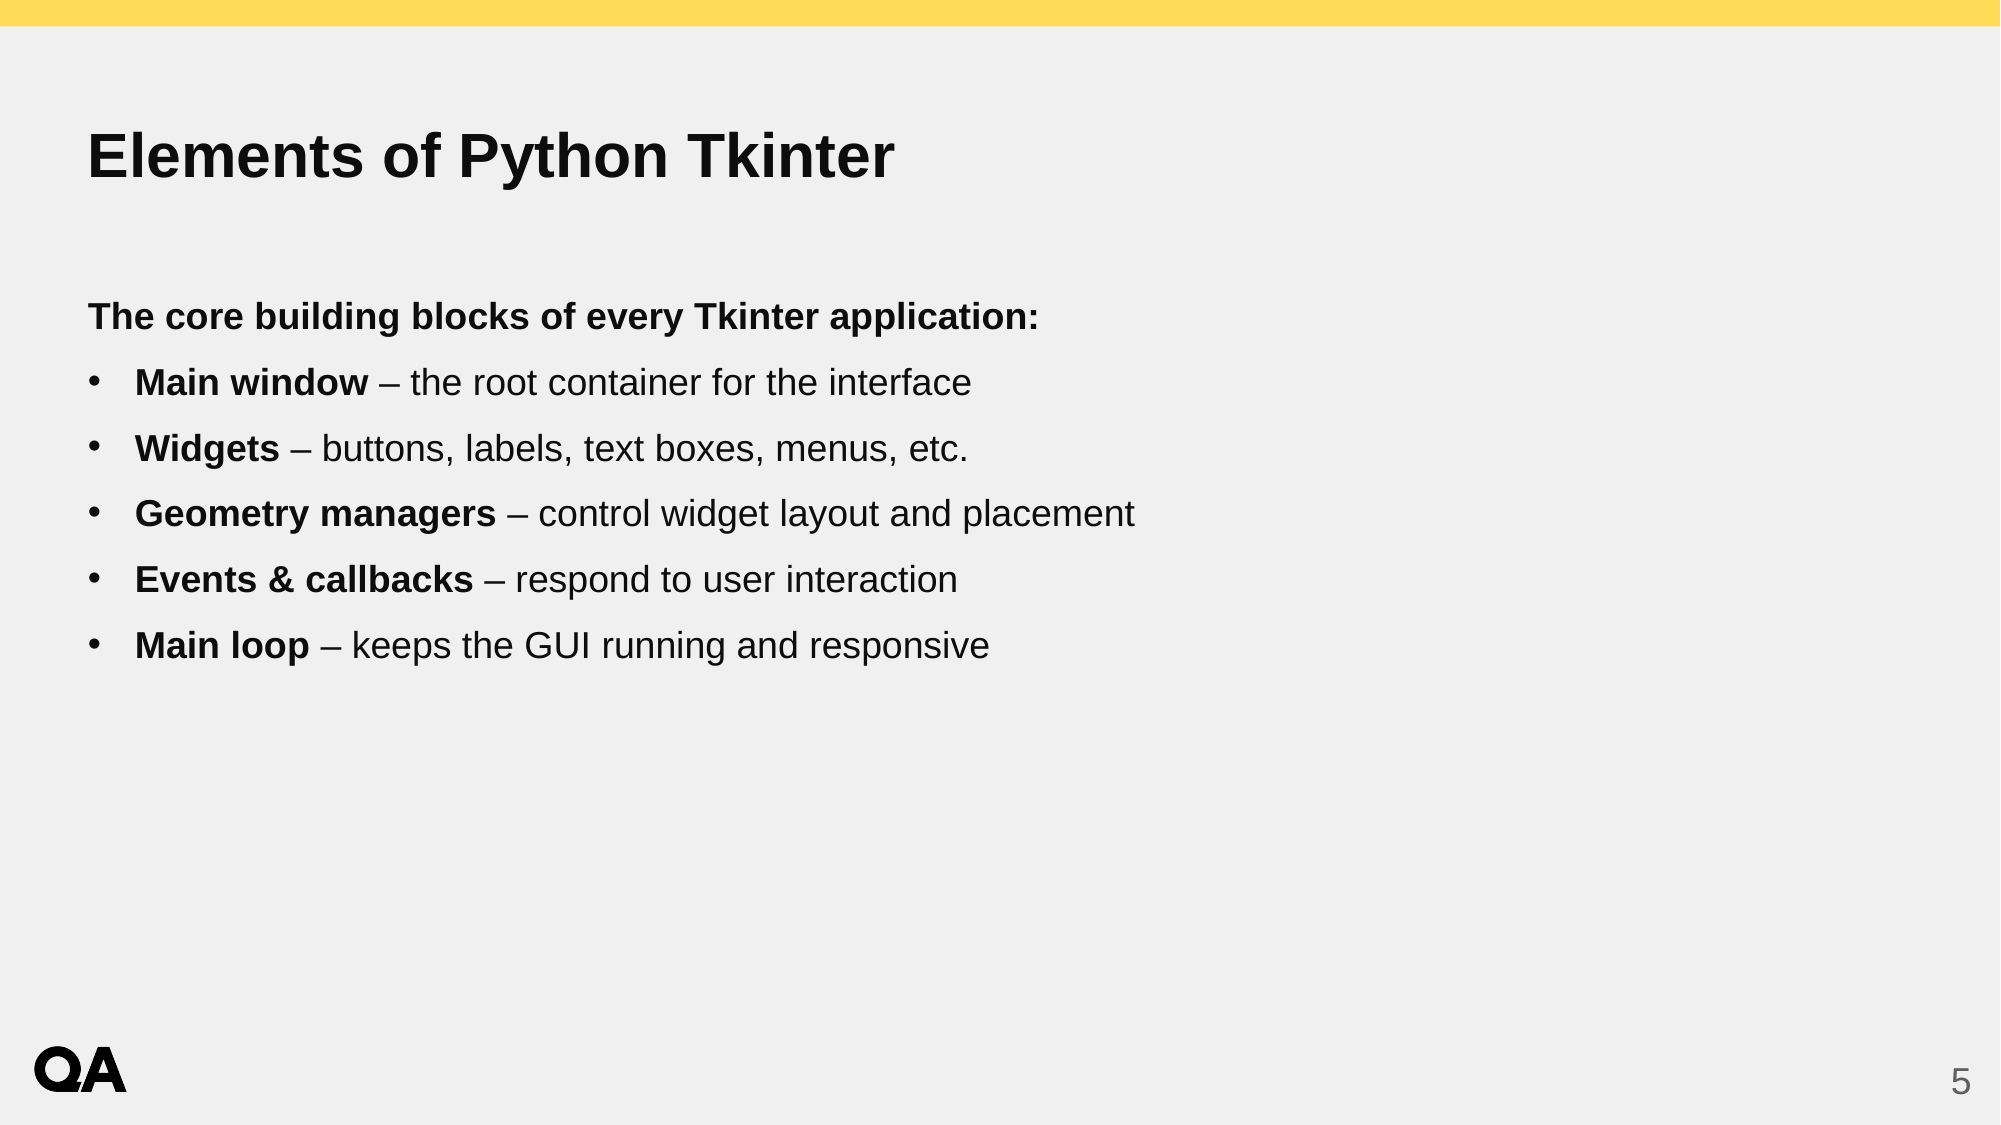

# Elements of Python Tkinter
The core building blocks of every Tkinter application:
Main window – the root container for the interface
Widgets – buttons, labels, text boxes, menus, etc.
Geometry managers – control widget layout and placement
Events & callbacks – respond to user interaction
Main loop – keeps the GUI running and responsive
5